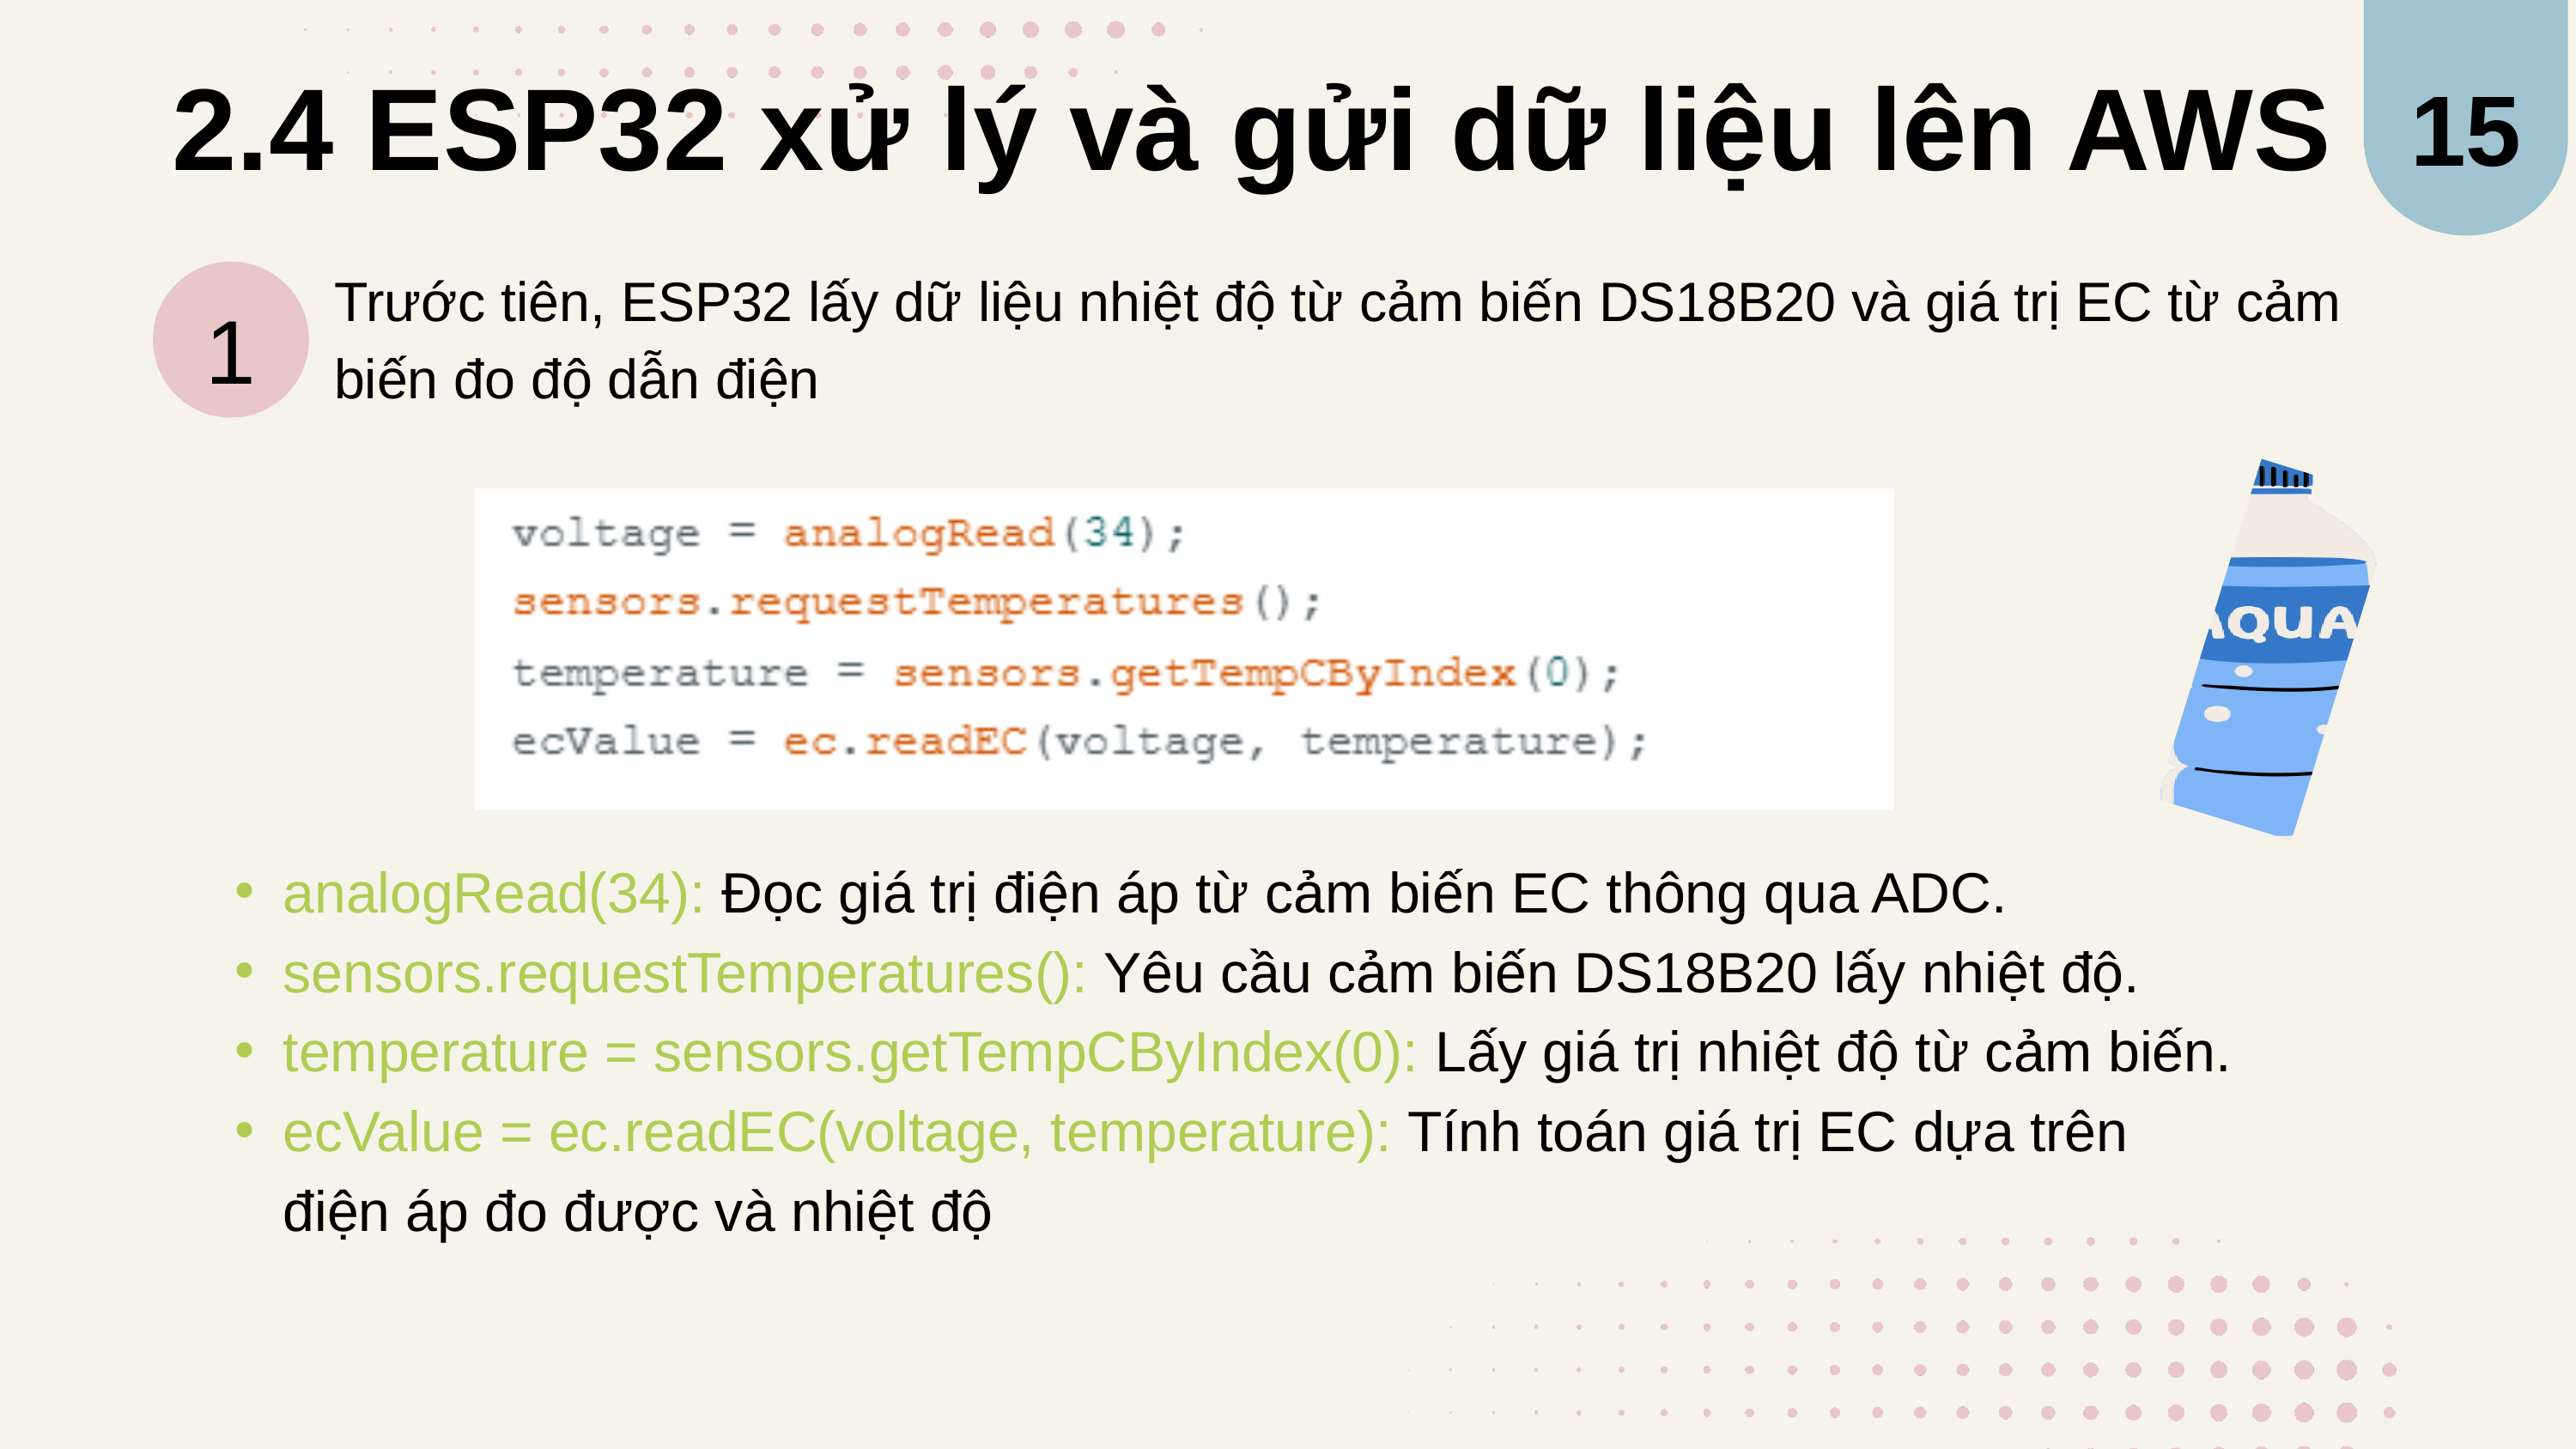

15

2.4 ESP32 xử lý và gửi dữ liệu lên AWS

Trước tiên, ESP32 lấy dữ liệu nhiệt độ từ cảm biến DS18B20 và giá trị EC từ cảm biến đo độ dẫn điện
1

analogRead(34): Đọc giá trị điện áp từ cảm biến EC thông qua ADC.
sensors.requestTemperatures(): Yêu cầu cảm biến DS18B20 lấy nhiệt độ.
temperature = sensors.getTempCByIndex(0): Lấy giá trị nhiệt độ từ cảm biến.
ecValue = ec.readEC(voltage, temperature): Tính toán giá trị EC dựa trên điện áp đo được và nhiệt độ